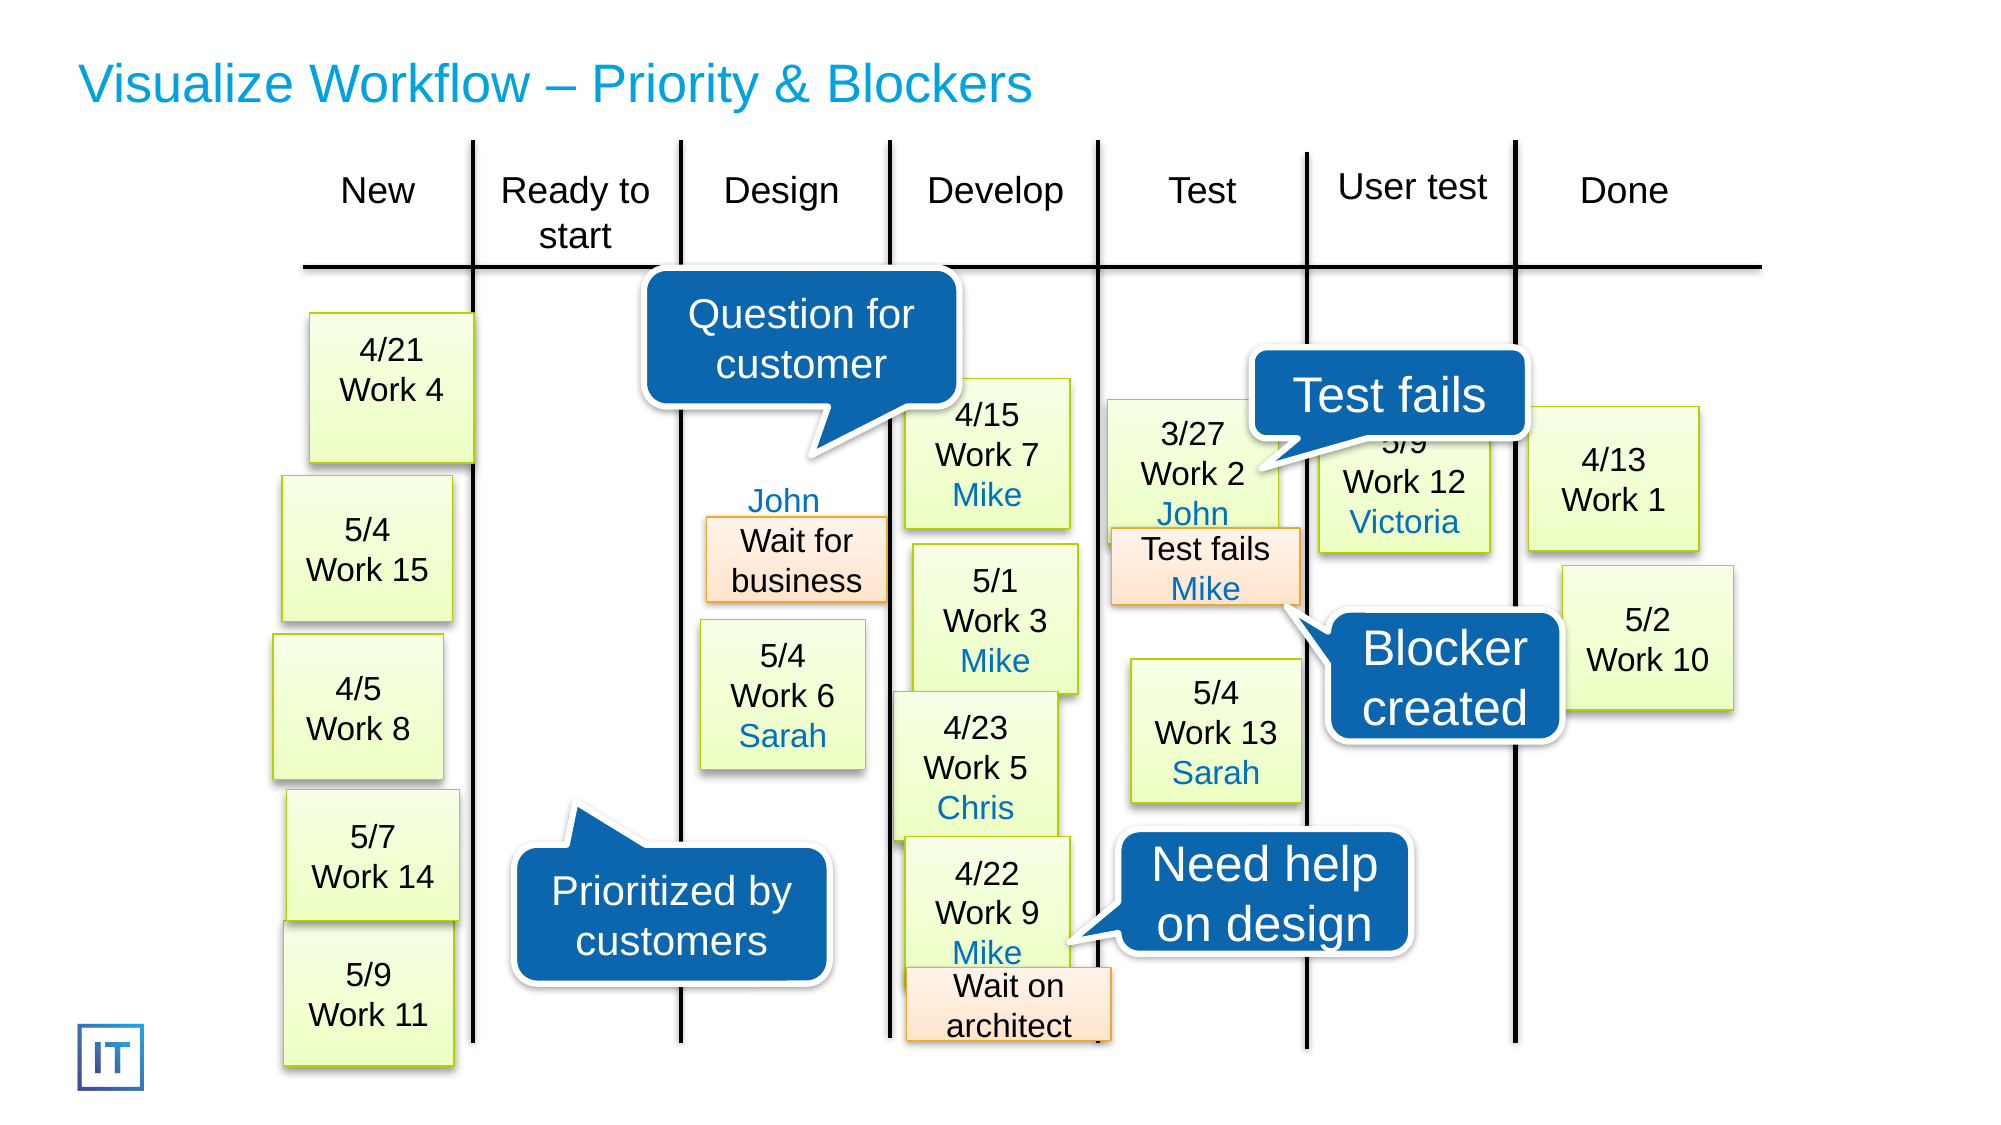

# Visualize Workflow – Priority & Blockers
User test
New
Design
Develop
Test
Done
Ready to start
Question for customer
4/21
Work 4

Test fails
4/15
Work 7
Mike
3/27
Work 2
John
4/13
Work 1
5/9
Work 12
Victoria
John
5/4
Work 15
Wait for business
Test fails
Mike
5/1
Work 3
Mike
5/2
Work 10
Blocker created
5/4
Work 6
Sarah
4/5
Work 8
5/4
Work 13
Sarah
4/23
Work 5
Chris
5/7
Work 14
Need help on design
4/22
Work 9
Mike
Prioritized by customers
5/9
Work 11
Wait on architect